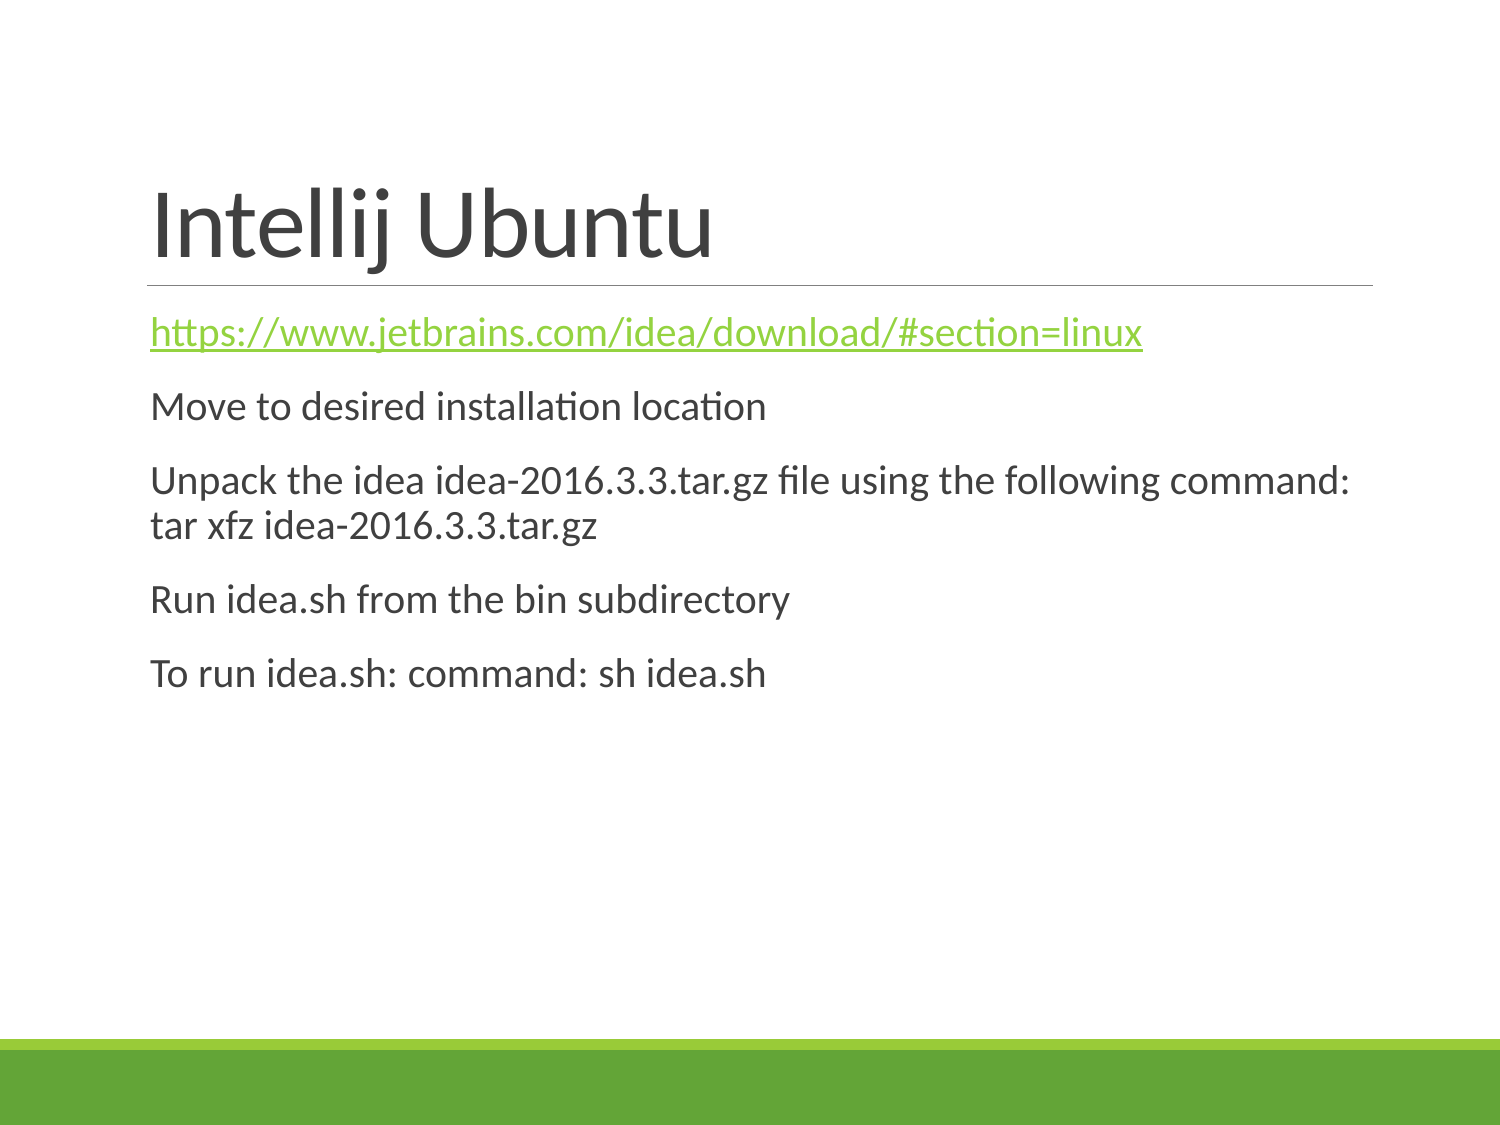

# Intellij Ubuntu
https://www.jetbrains.com/idea/download/#section=linux
Move to desired installation location
Unpack the idea idea-2016.3.3.tar.gz file using the following command: tar xfz idea-2016.3.3.tar.gz
Run idea.sh from the bin subdirectory
To run idea.sh: command: sh idea.sh